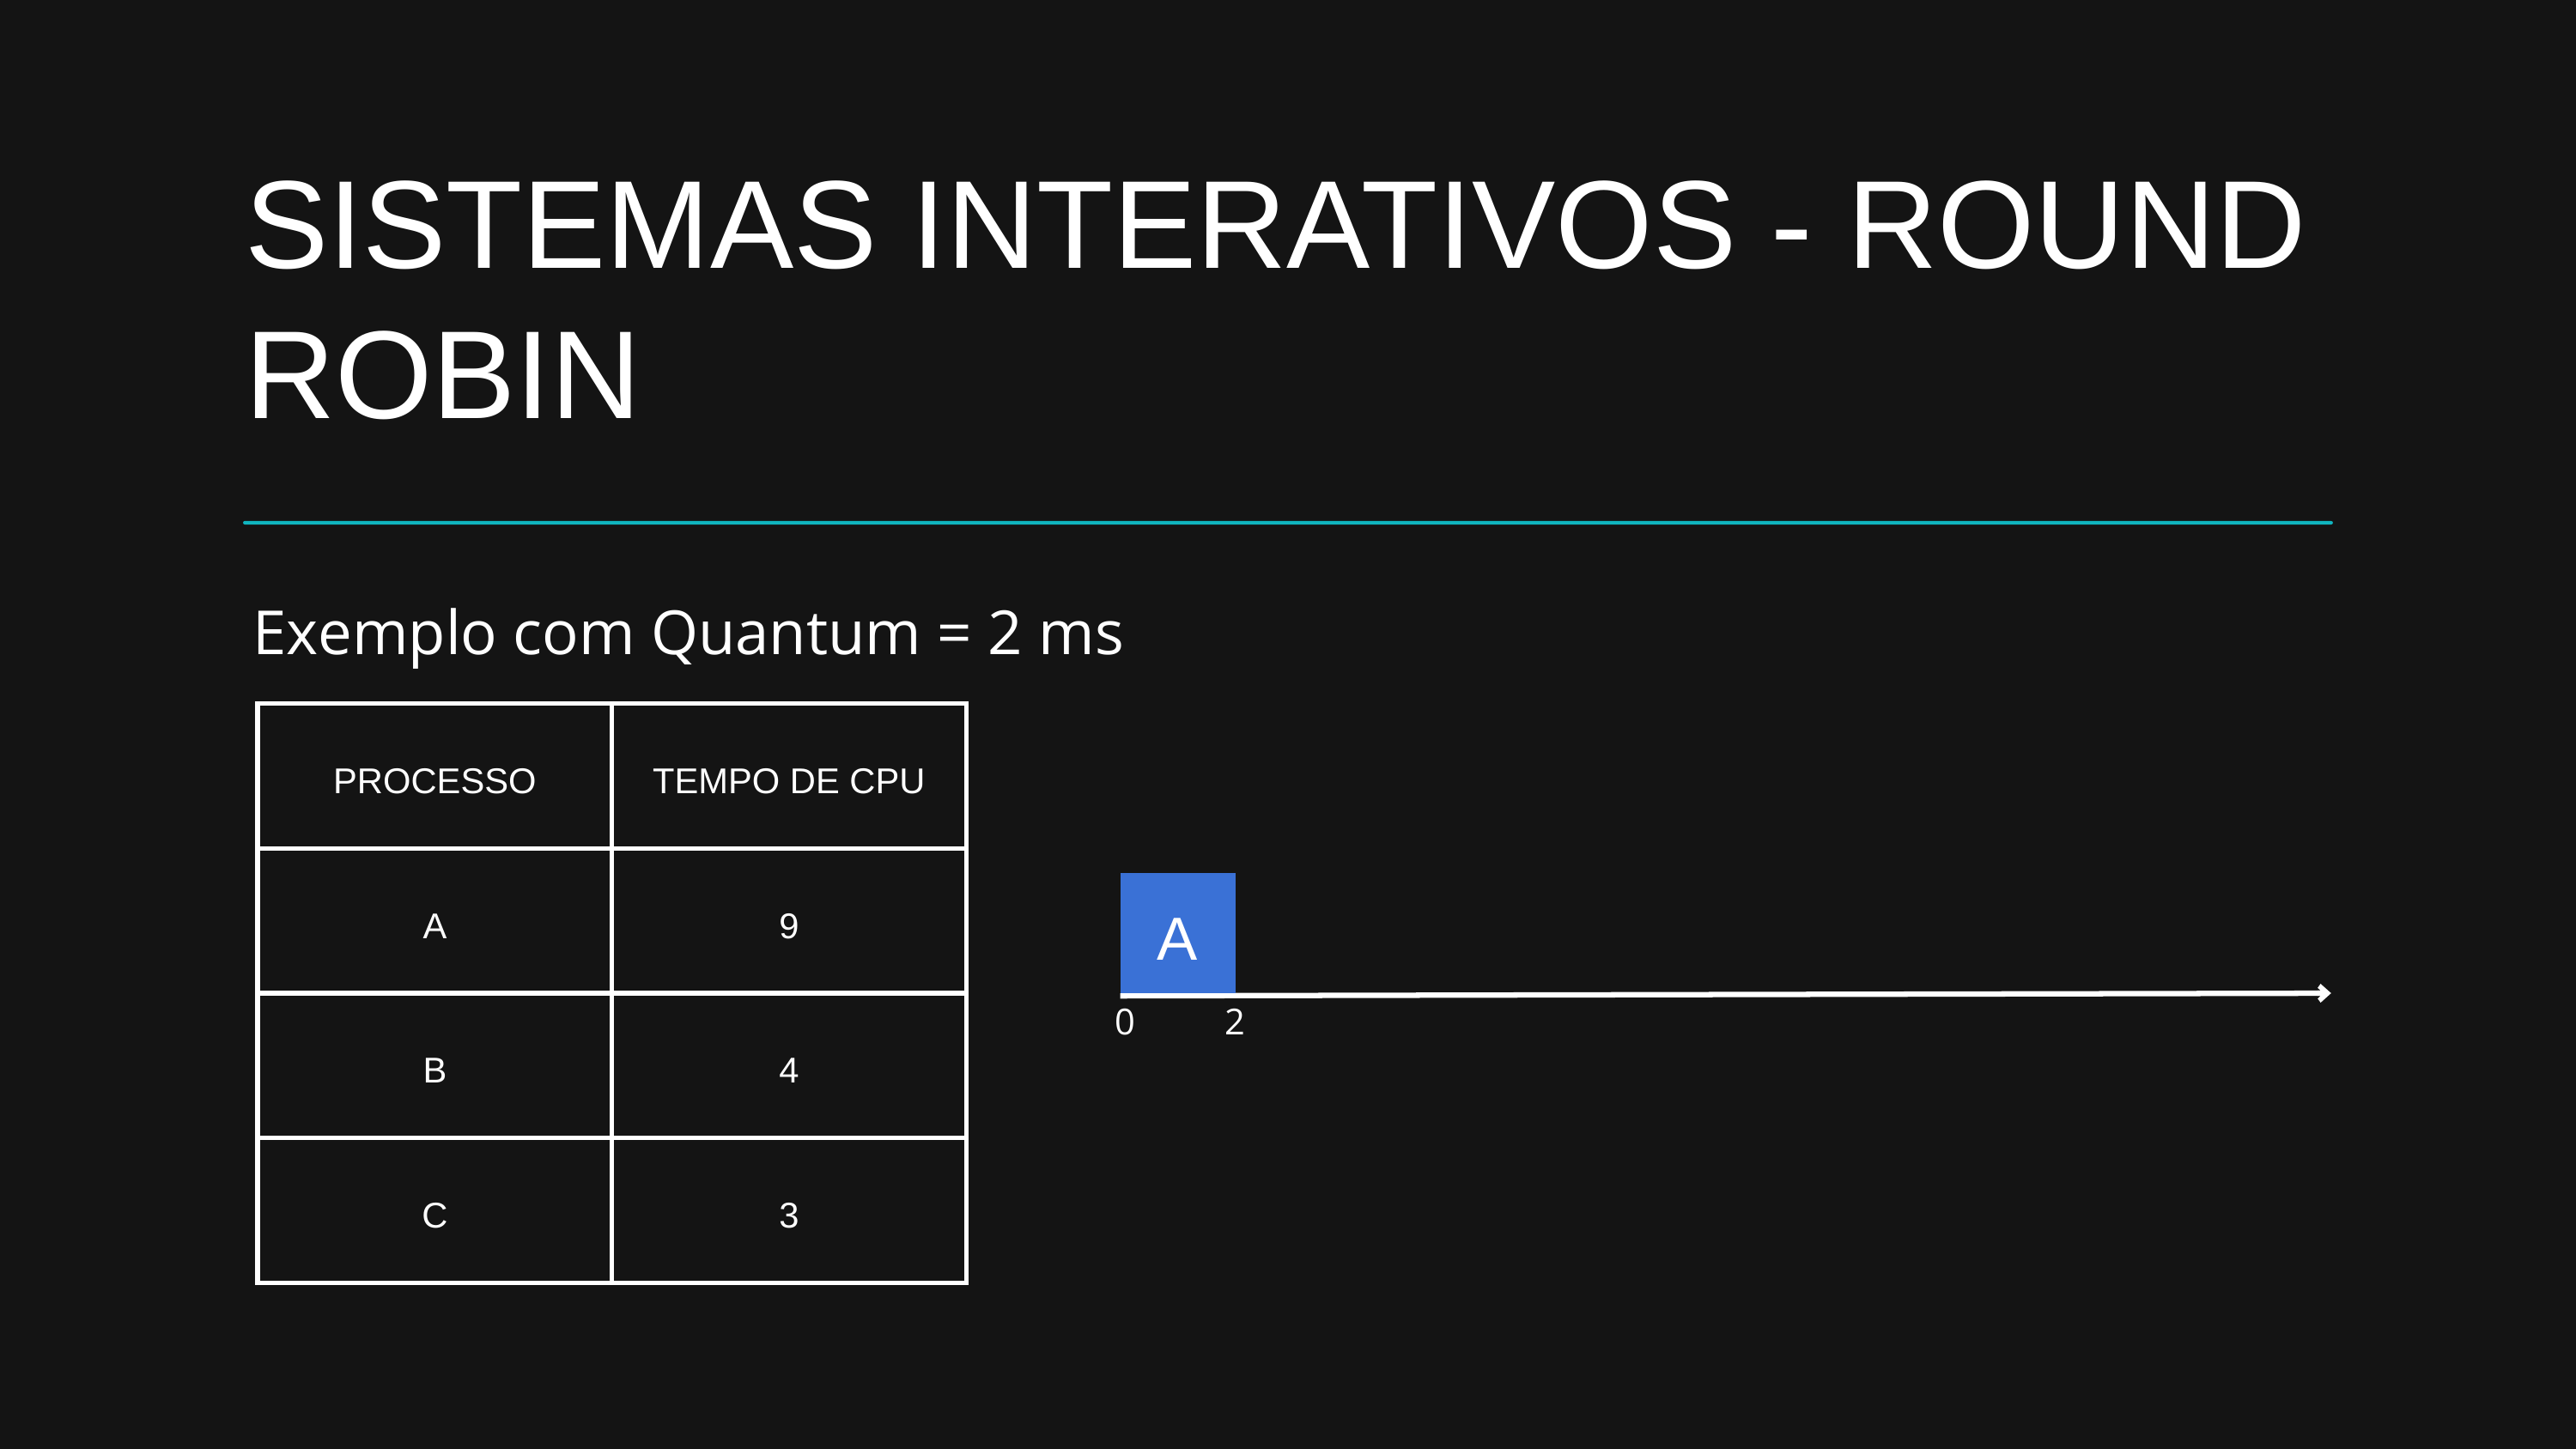

SISTEMAS INTERATIVOS - ROUND ROBIN

Exemplo com Quantum = 2 ms
| PROCESSO | TEMPO DE CPU |
| --- | --- |
| A | 9 |
| B | 4 |
| C | 3 |

A
0
2